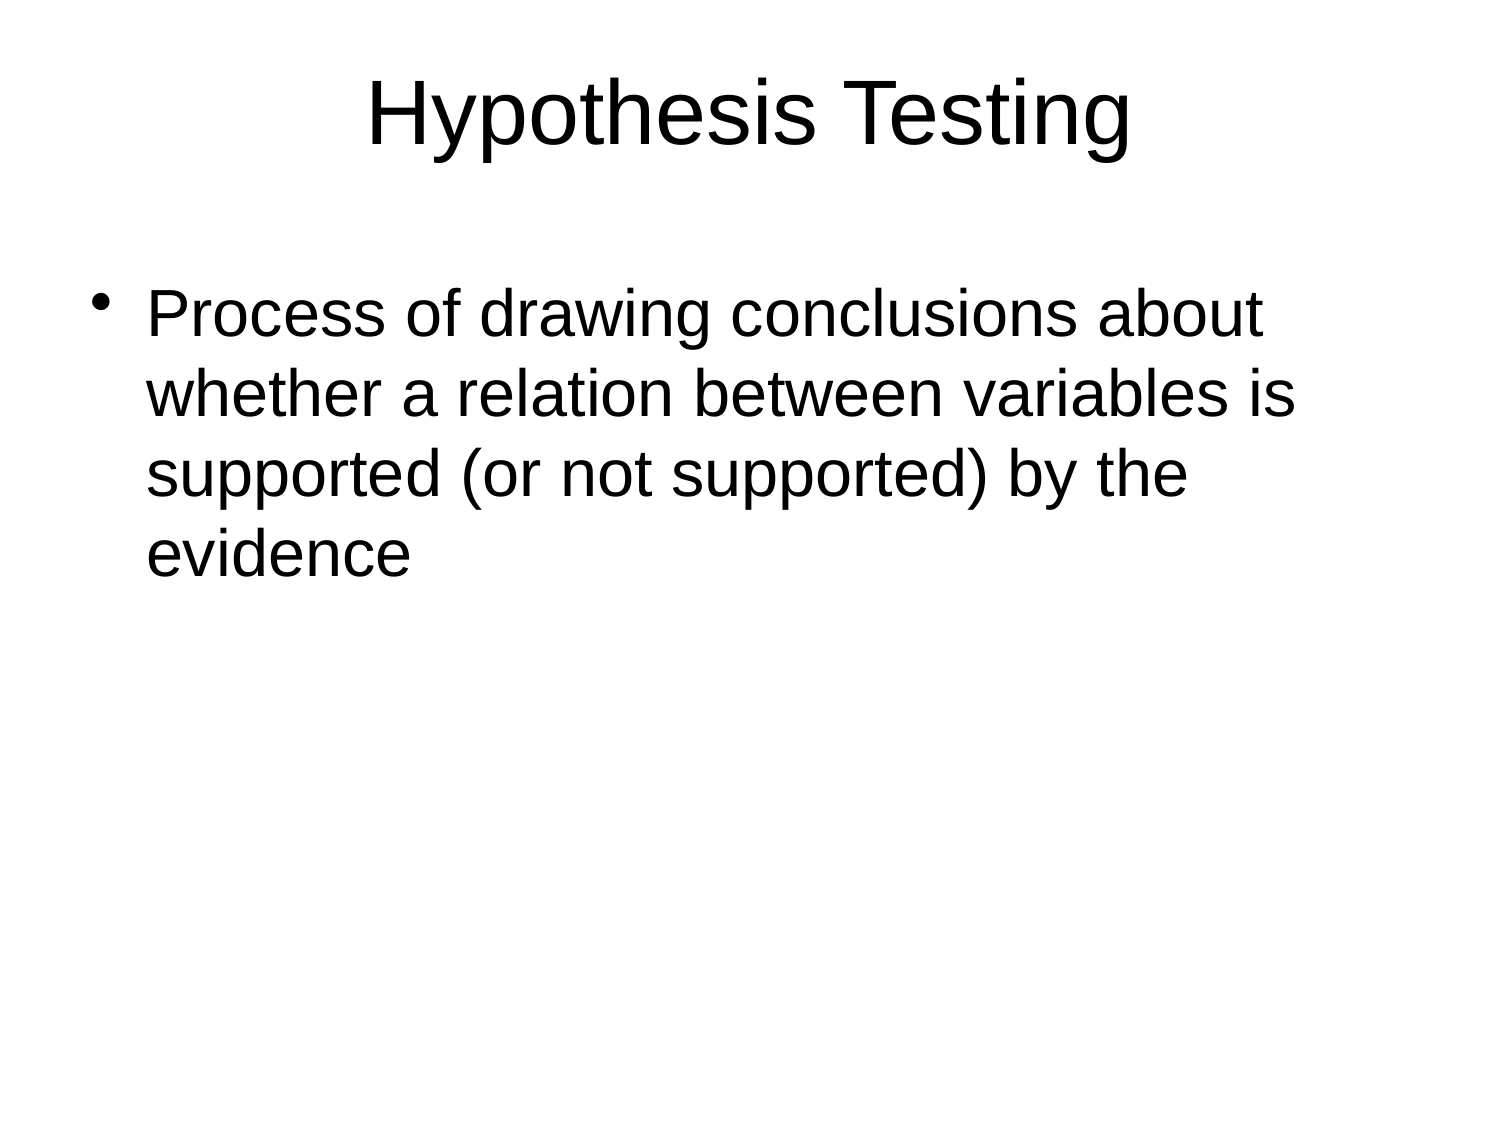

# Hypothesis Testing
Process of drawing conclusions about whether a relation between variables is supported (or not supported) by the evidence